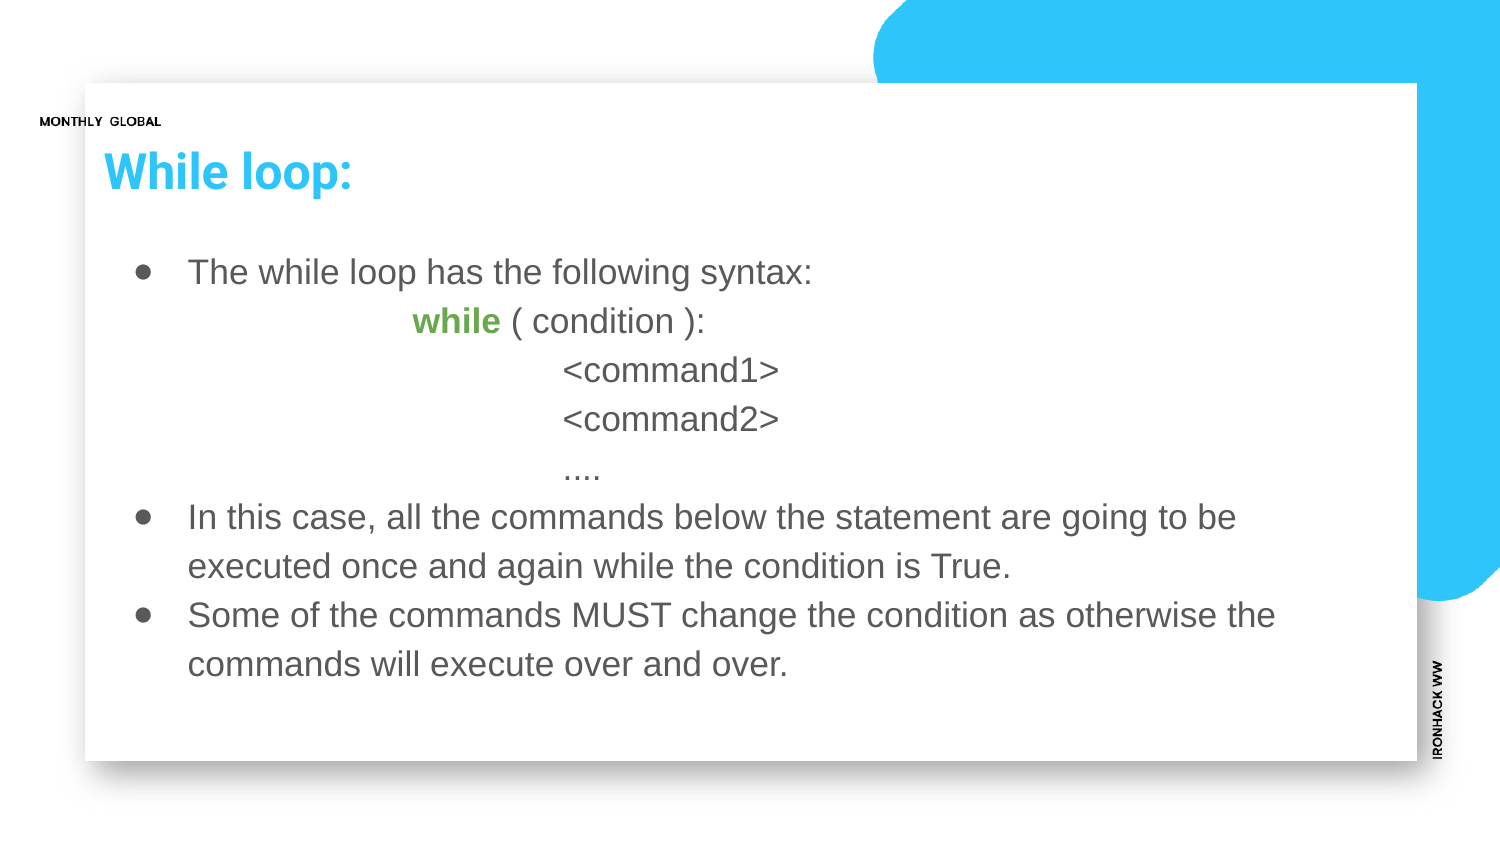

# While loop:
The while loop has the following syntax:
		while ( condition ):
			<command1>
			<command2>
			....
In this case, all the commands below the statement are going to be executed once and again while the condition is True.
Some of the commands MUST change the condition as otherwise the commands will execute over and over.